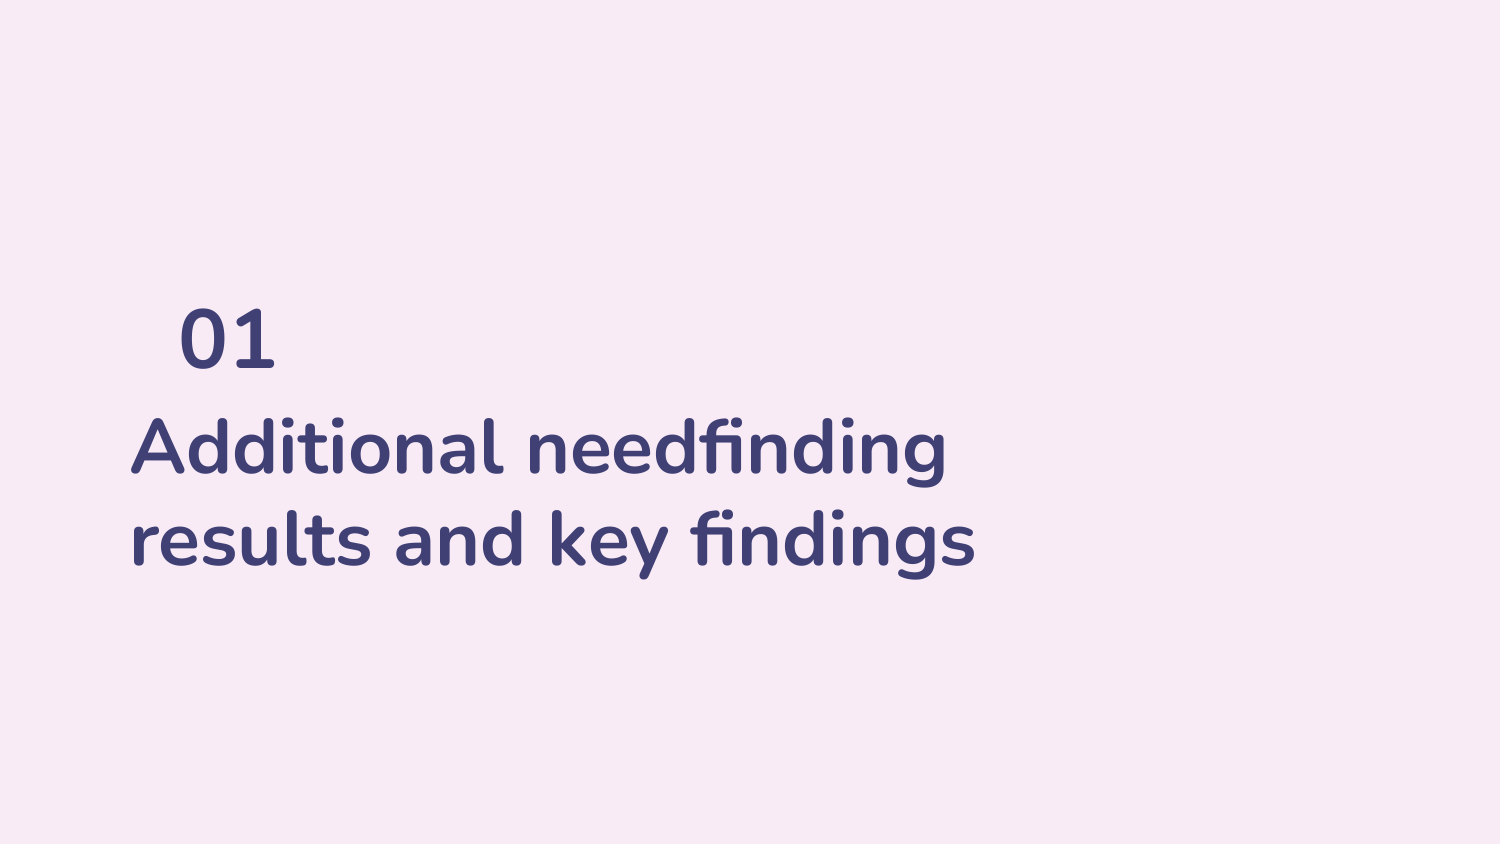

01
Additional needfinding results and key findings